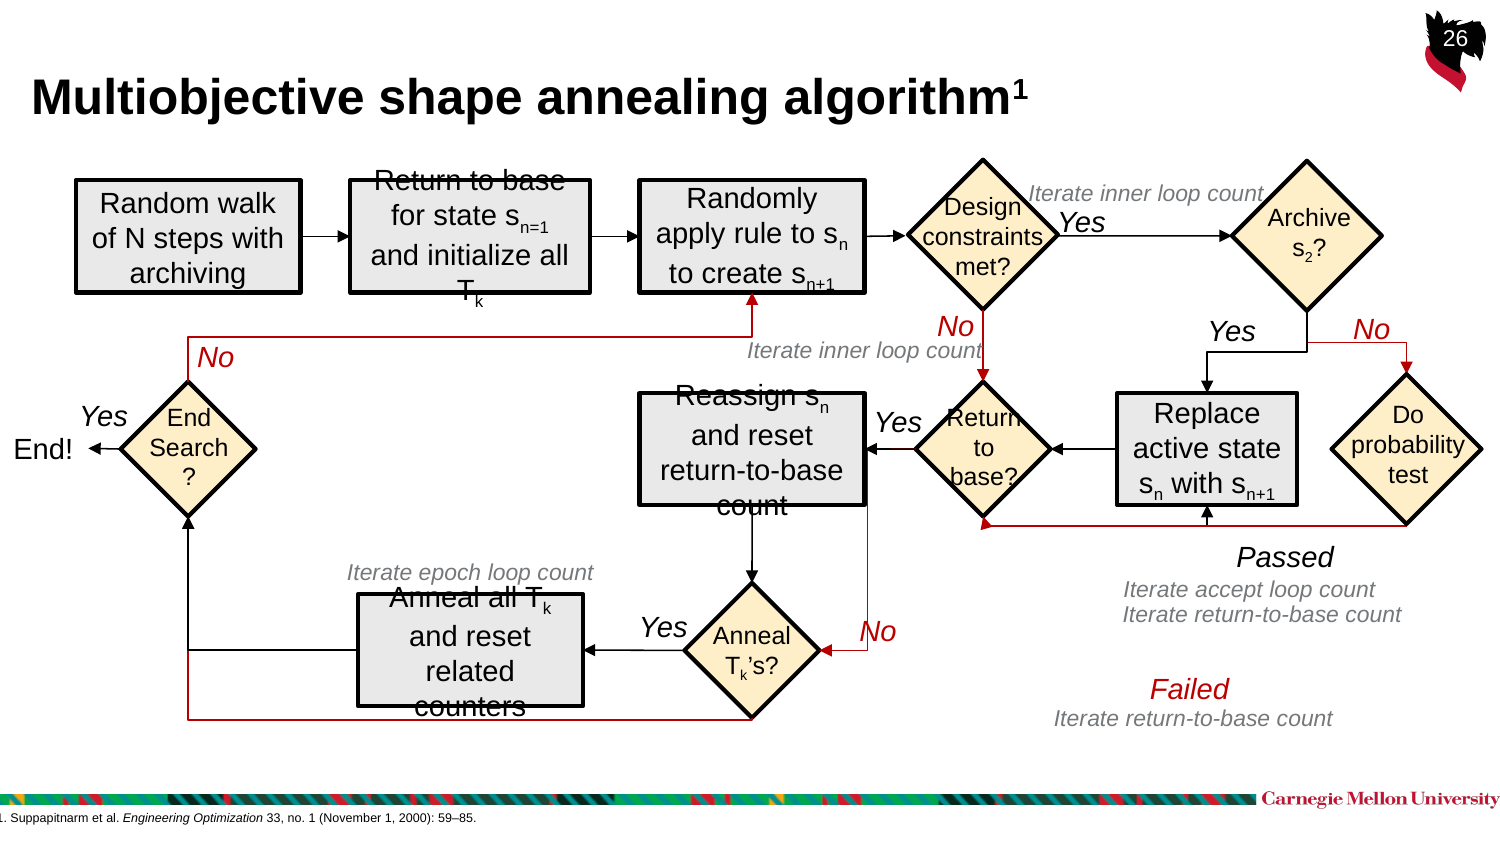

Multiobjective shape annealing algorithm1

Design constraints met?

Archive s2?
Iterate inner loop count
Random walk of N steps with archiving
Return to base for state sn=1 and initialize all Tk
Randomly apply rule to sn to create sn+1
Yes
No
No
Yes
Iterate inner loop count
No

Do probability test

End Search?

Return to base?
Yes
Reassign sn and reset return-to-base count
Replace active state sn with sn+1
Yes
End!
Passed
Iterate epoch loop count
Iterate accept loop count

Anneal Tk’s?
Iterate return-to-base count
Anneal all Tk and reset related counters
Yes
No
Failed
Iterate return-to-base count
1. Suppapitnarm et al. Engineering Optimization 33, no. 1 (November 1, 2000): 59–85.